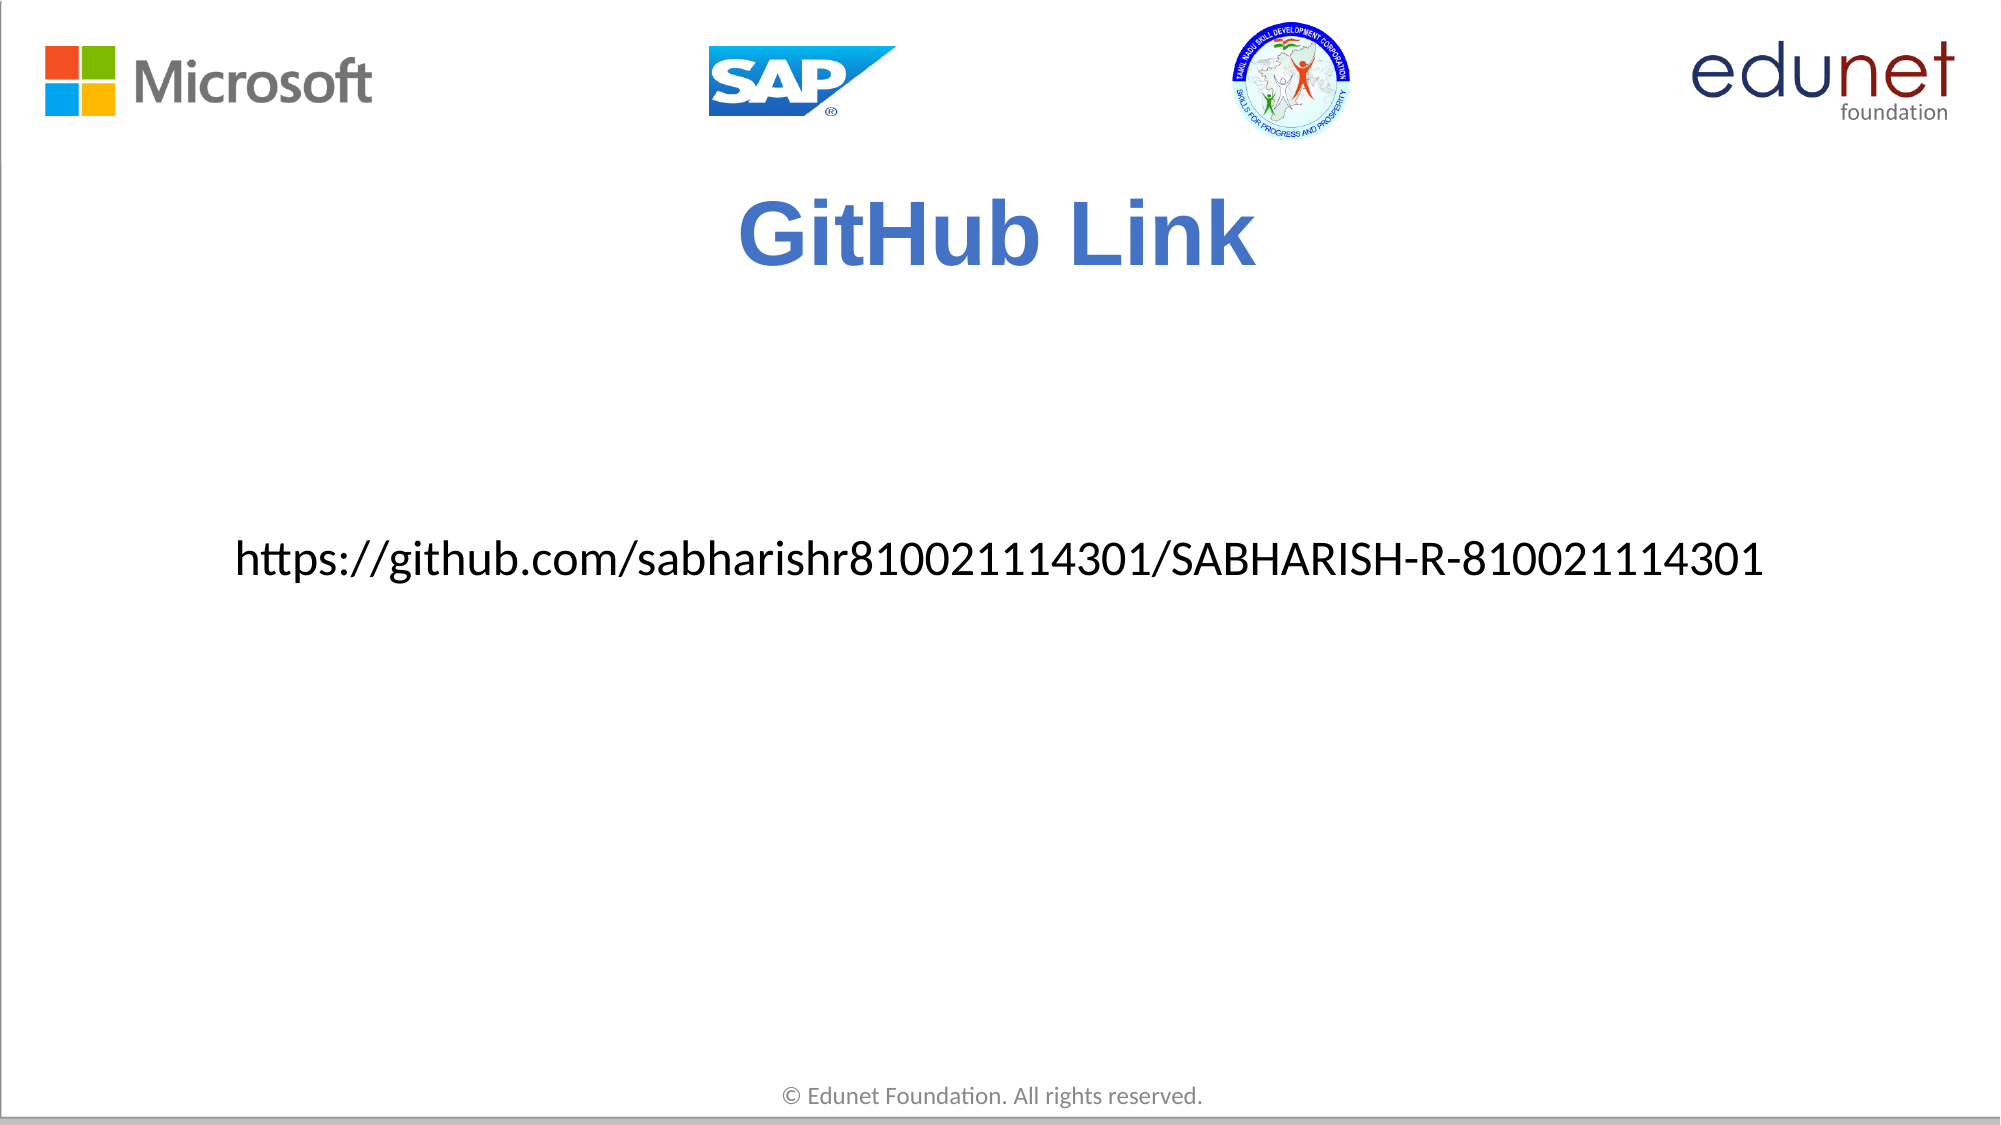

# GitHub Link
https://github.com/sabharishr810021114301/SABHARISH-R-810021114301
© Edunet Foundation. All rights reserved.